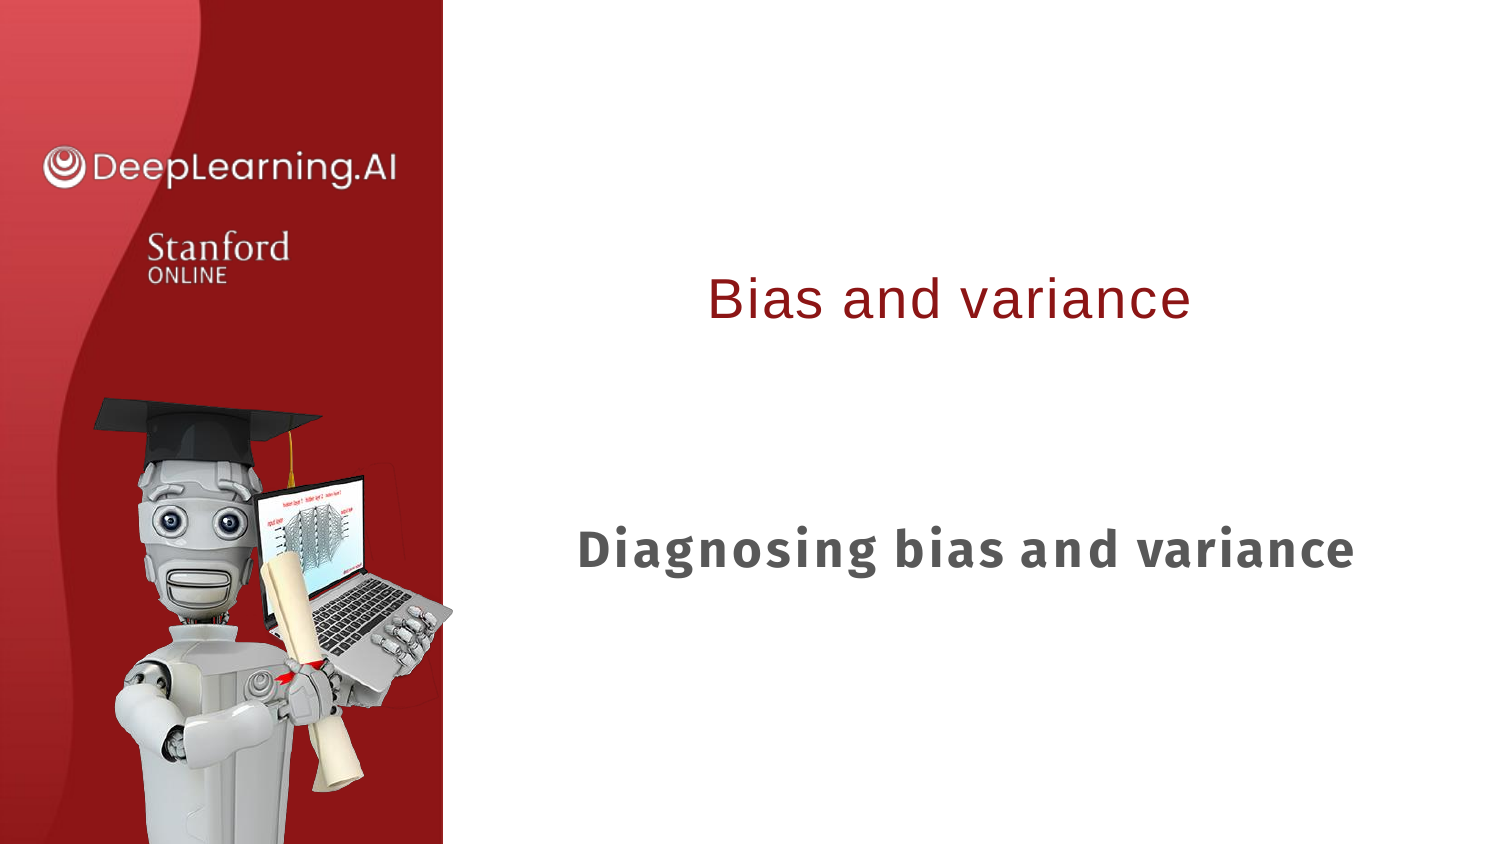

# Bias and variance
Diagnosing bias and variance